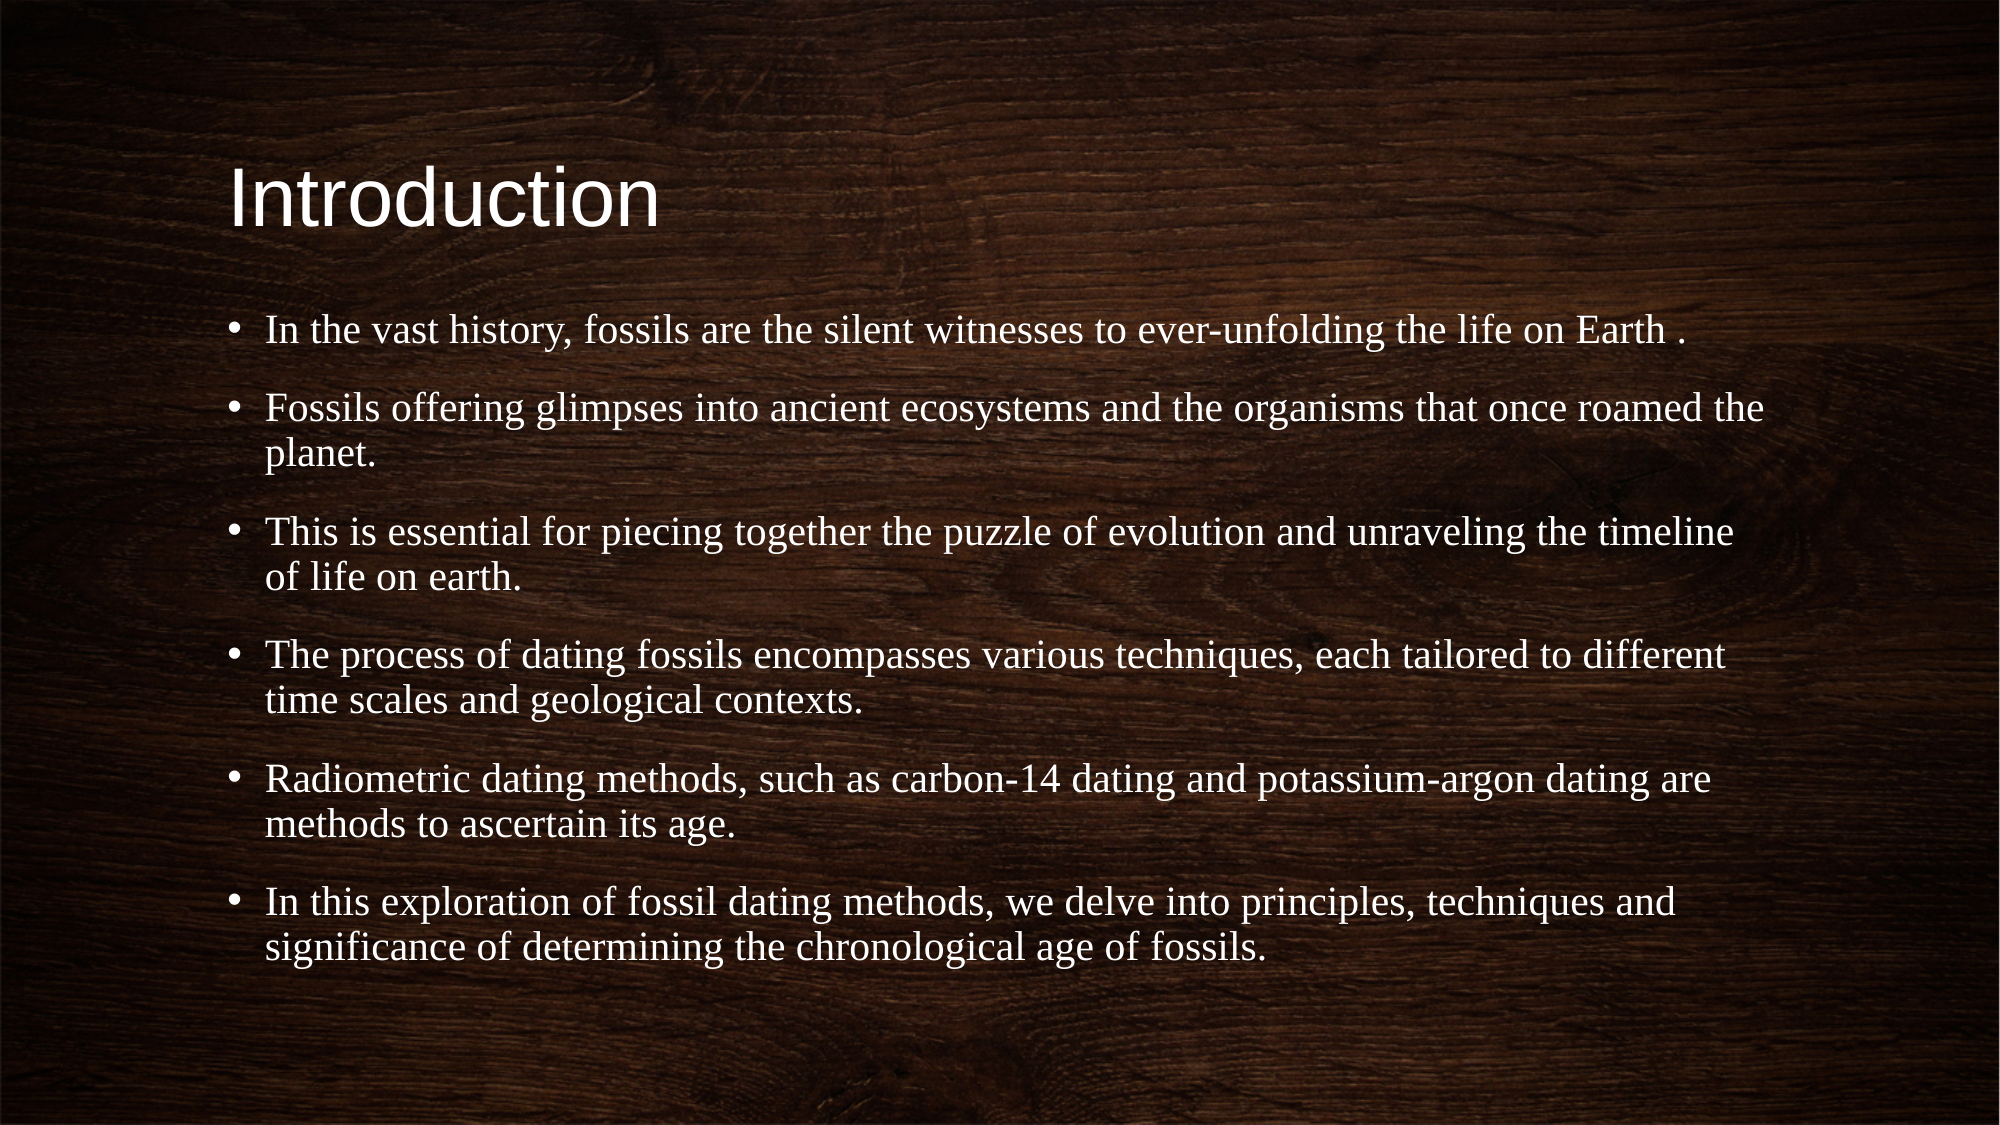

# Introduction
In the vast history, fossils are the silent witnesses to ever-unfolding the life on Earth .
Fossils offering glimpses into ancient ecosystems and the organisms that once roamed the planet.
This is essential for piecing together the puzzle of evolution and unraveling the timeline of life on earth.
The process of dating fossils encompasses various techniques, each tailored to different time scales and geological contexts.
Radiometric dating methods, such as carbon-14 dating and potassium-argon dating are methods to ascertain its age.
In this exploration of fossil dating methods, we delve into principles, techniques and significance of determining the chronological age of fossils.